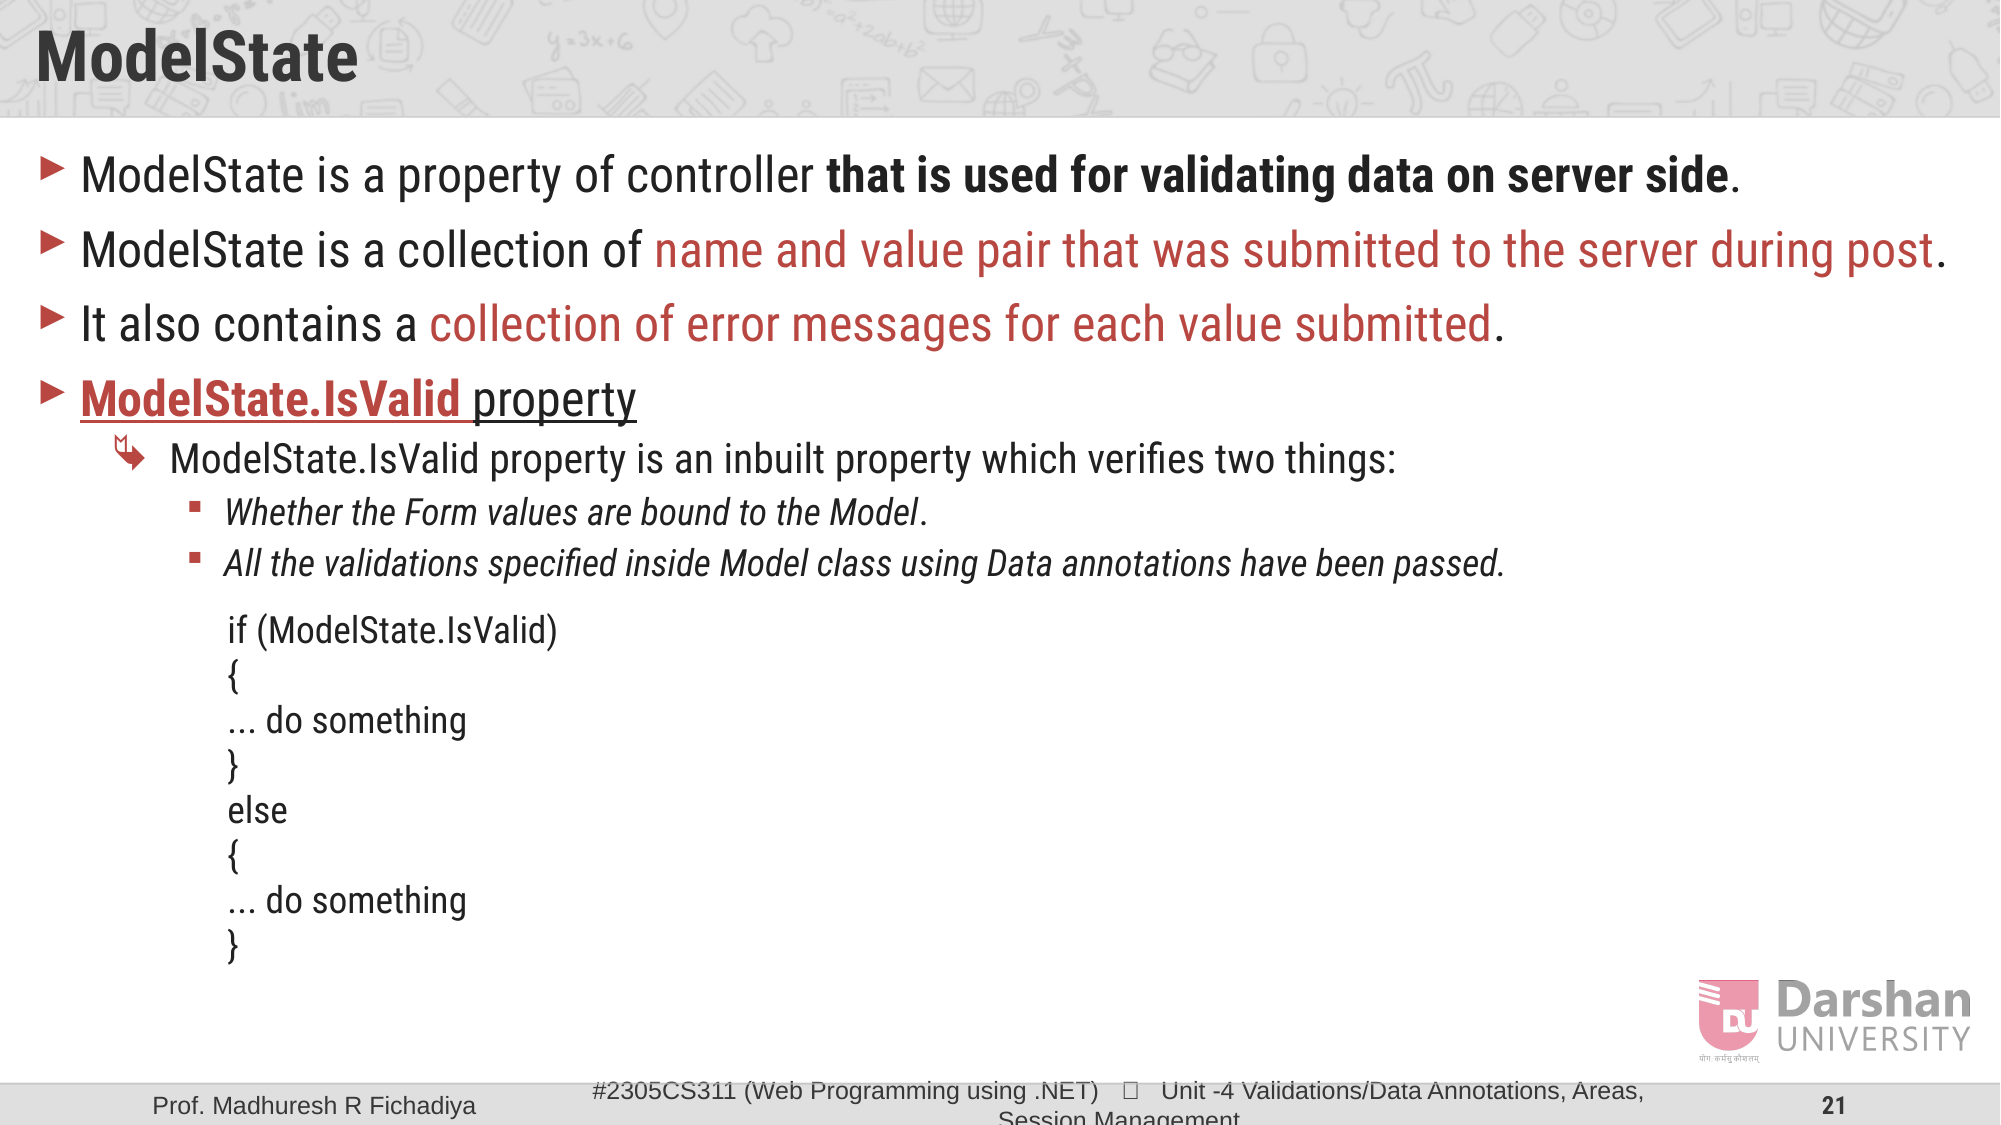

# ModelState
ModelState is a property of controller that is used for validating data on server side.
ModelState is a collection of name and value pair that was submitted to the server during post.
It also contains a collection of error messages for each value submitted.
ModelState.IsValid property
ModelState.IsValid property is an inbuilt property which verifies two things:
Whether the Form values are bound to the Model.
All the validations specified inside Model class using Data annotations have been passed.

if (ModelState.IsValid)
{
... do something
}
else
{
... do something
}